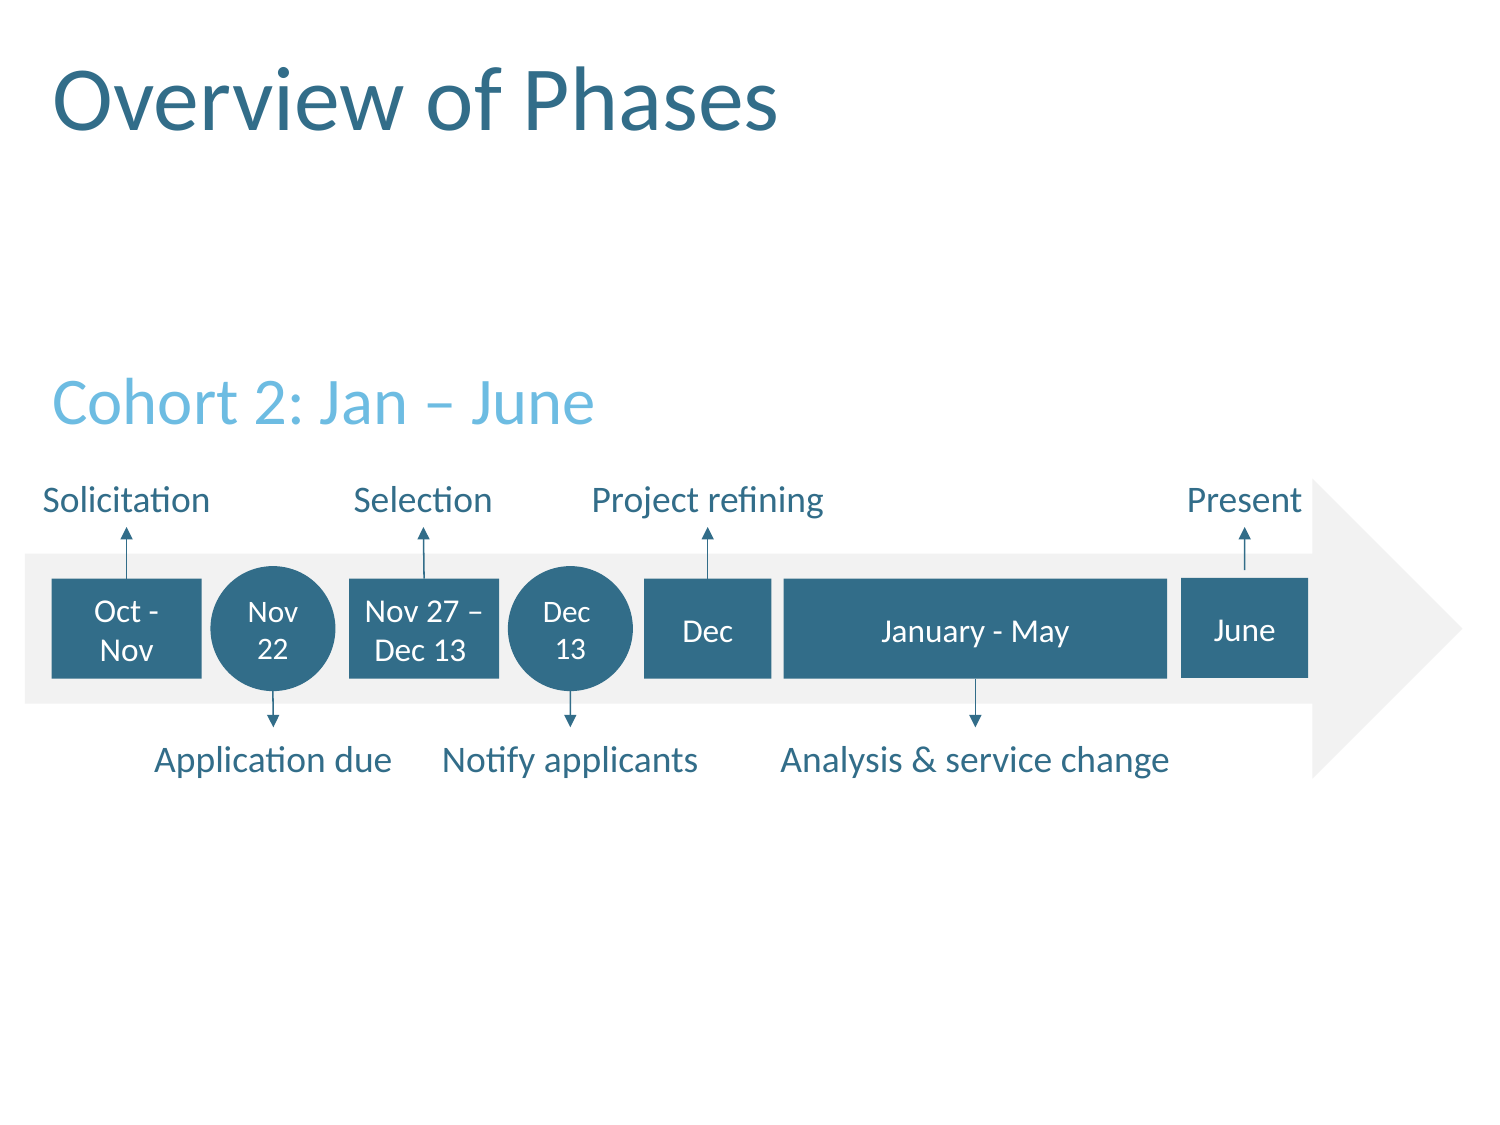

# Overview of Phases
Cohort 2: Jan – June
Solicitation
Selection
Project refining
Present

Nov 22
Dec  13
June
Oct - Nov
Nov 27 – Dec 13
Dec
January - May
Application due
Notify applicants
Analysis & service change